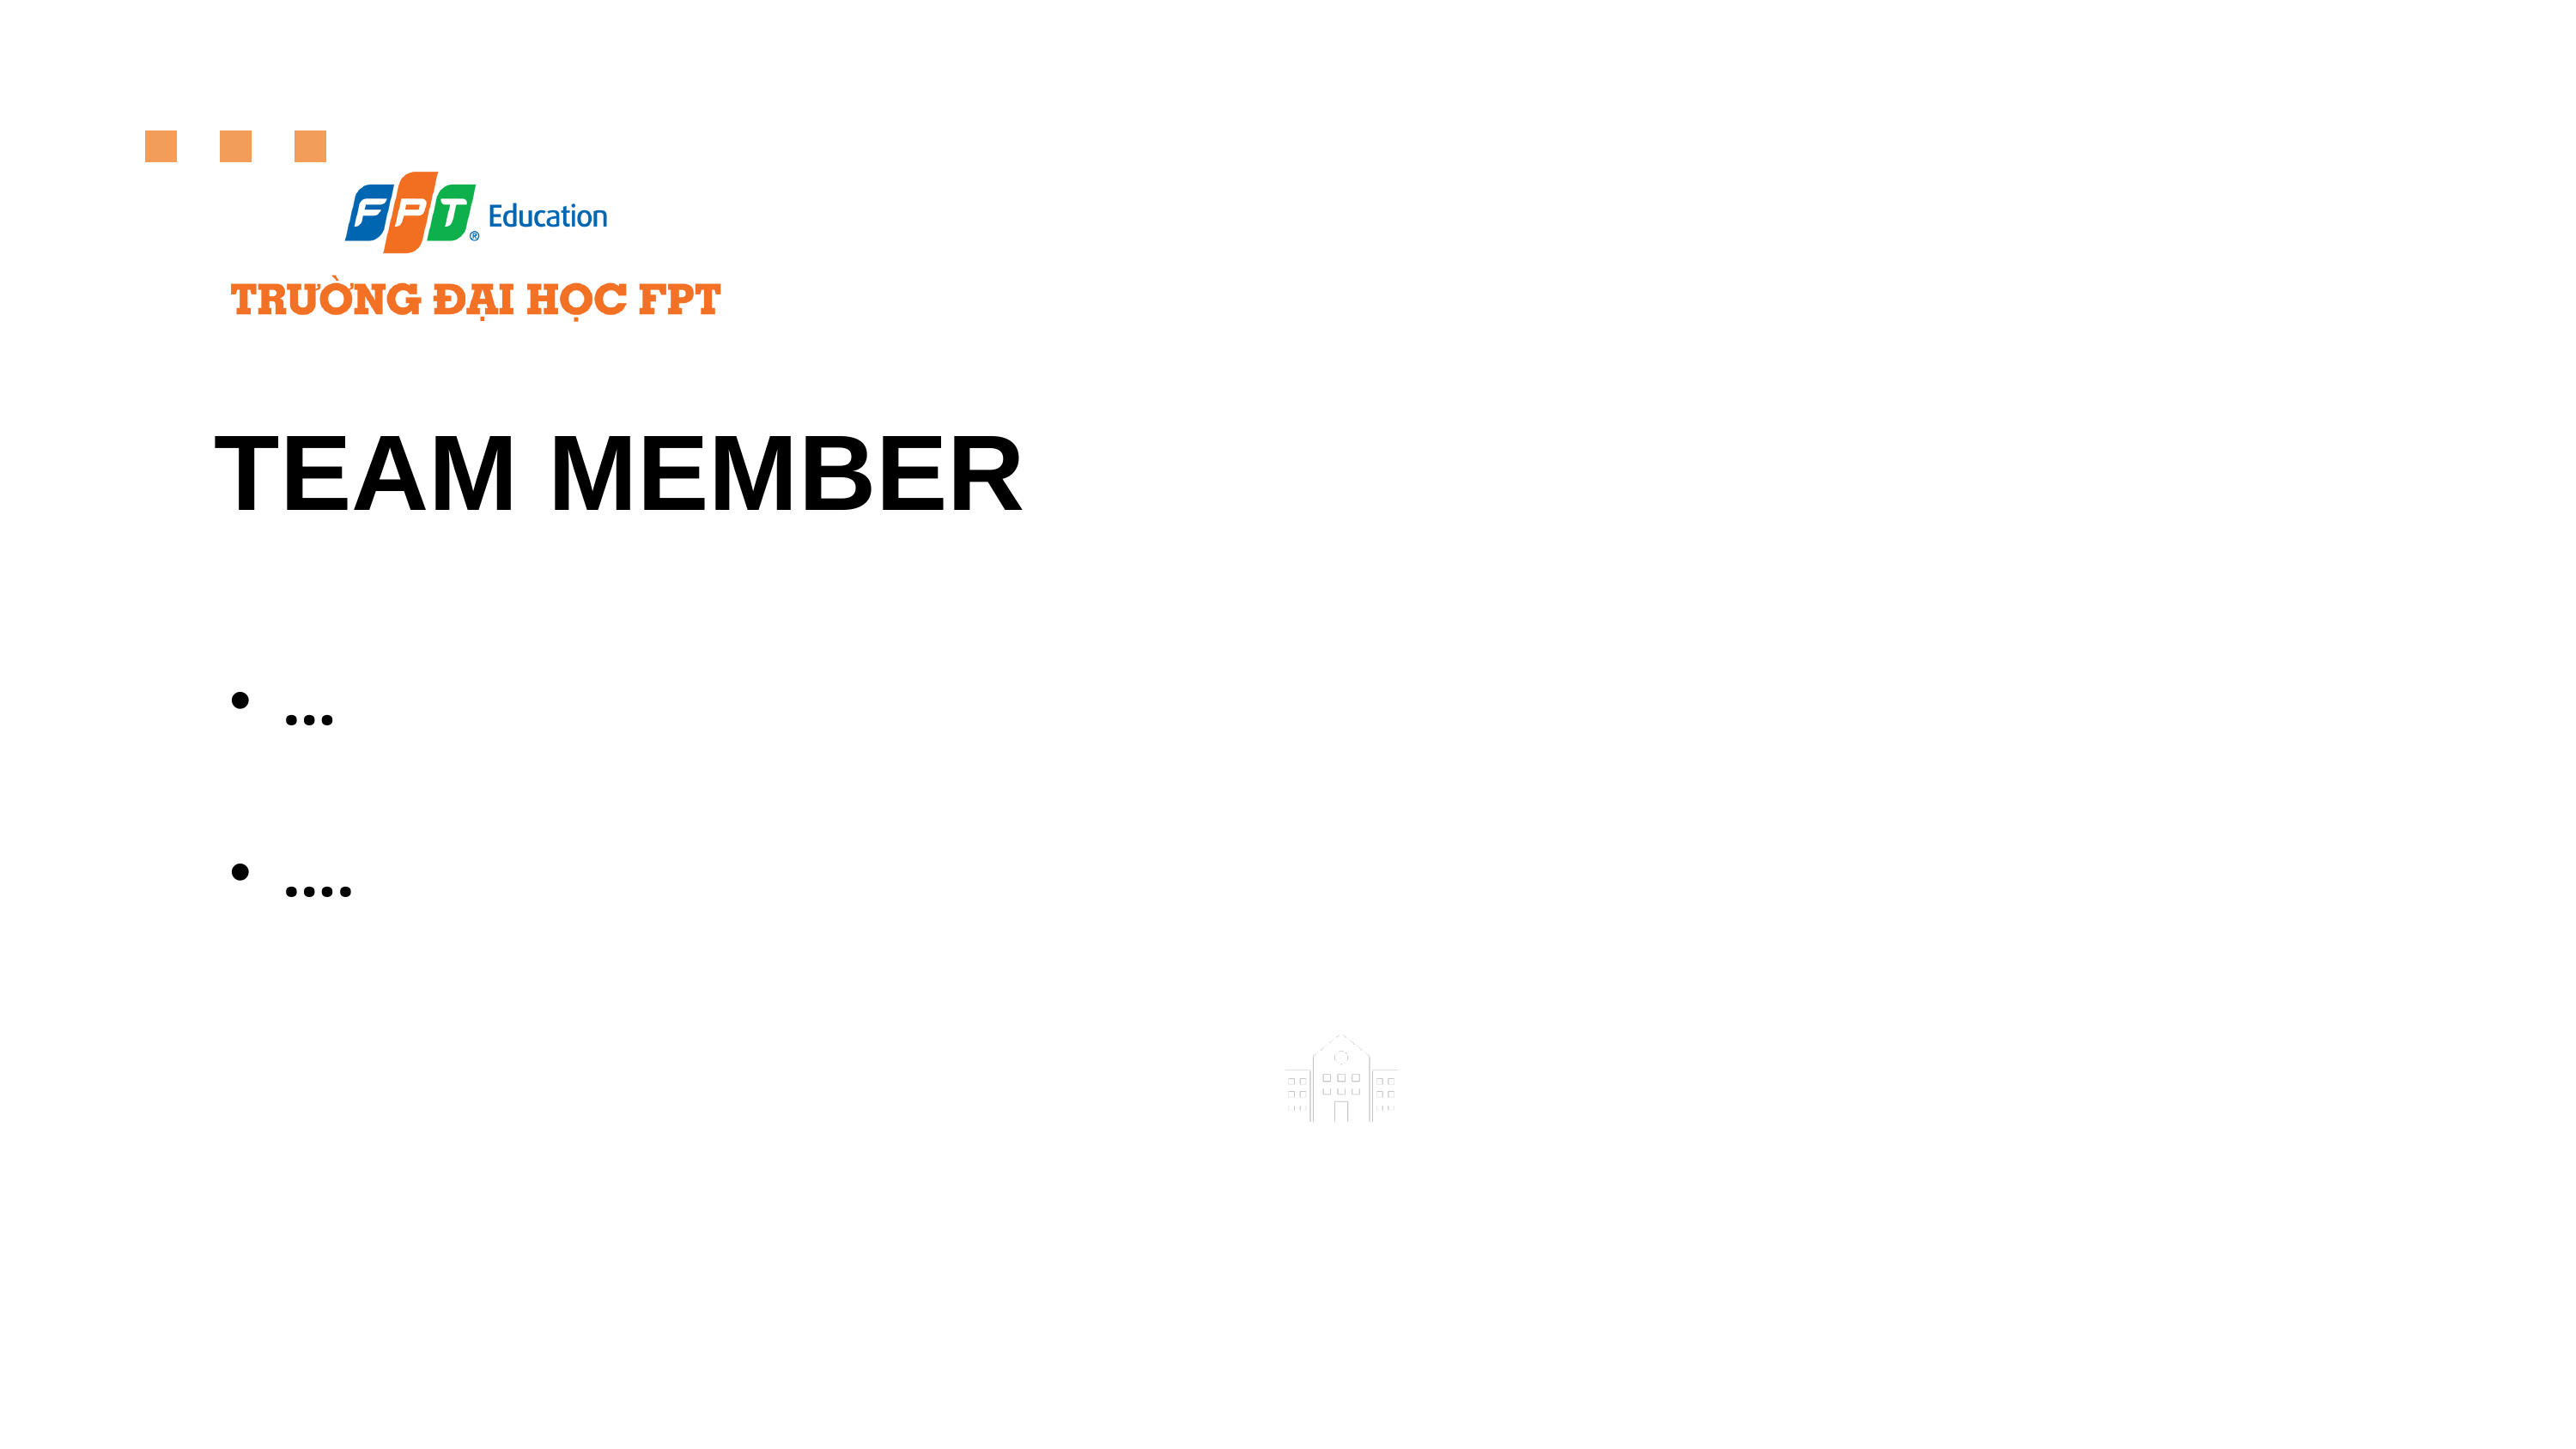

TEAM MEMBER
…
….

LEARN MORE
Lorem ipsum dolor sit amet adipi